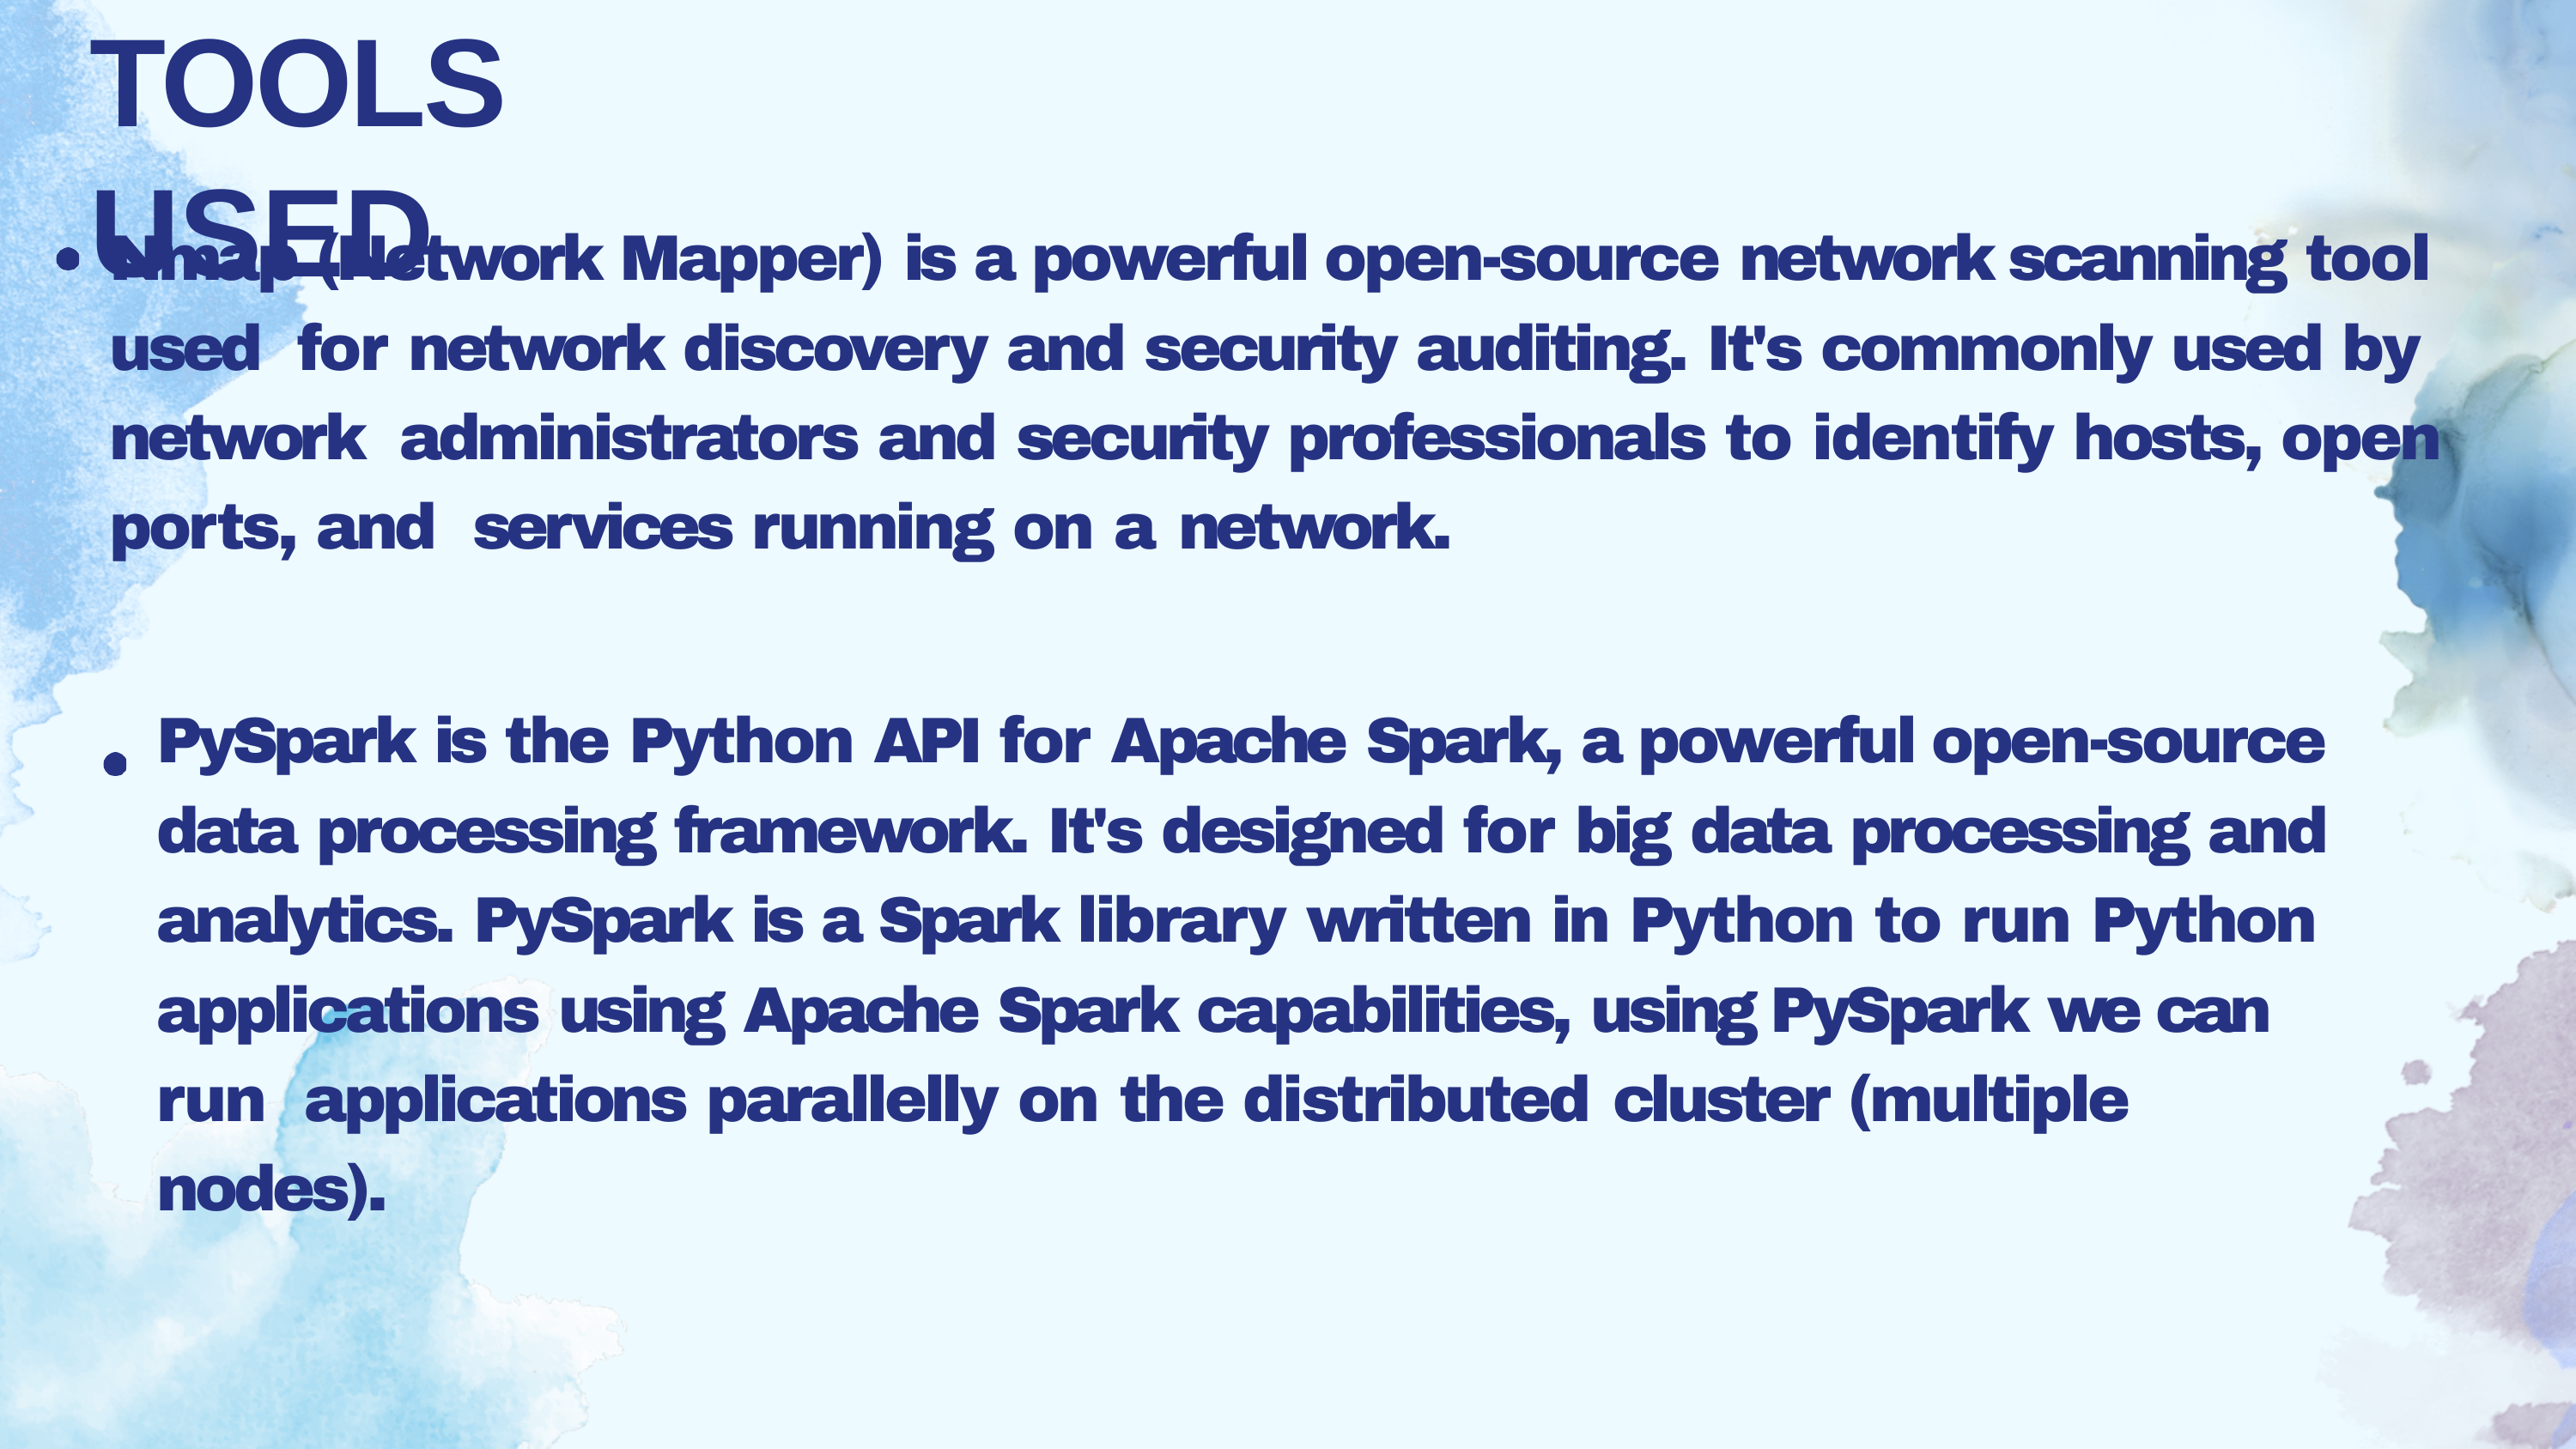

# TOOLS USED

Nmap (Network Mapper) is a powerful open-source network scanning tool used  for network discovery and security auditing. It's commonly used by network  administrators and security professionals to identify hosts, open ports, and  services running on a network.

PySpark is the Python API for Apache Spark, a powerful open-source  data processing framework. It's designed for big data processing and  analytics. PySpark is a Spark library written in Python to run Python  applications using Apache Spark capabilities, using PySpark we can run  applications parallelly on the distributed cluster (multiple nodes).